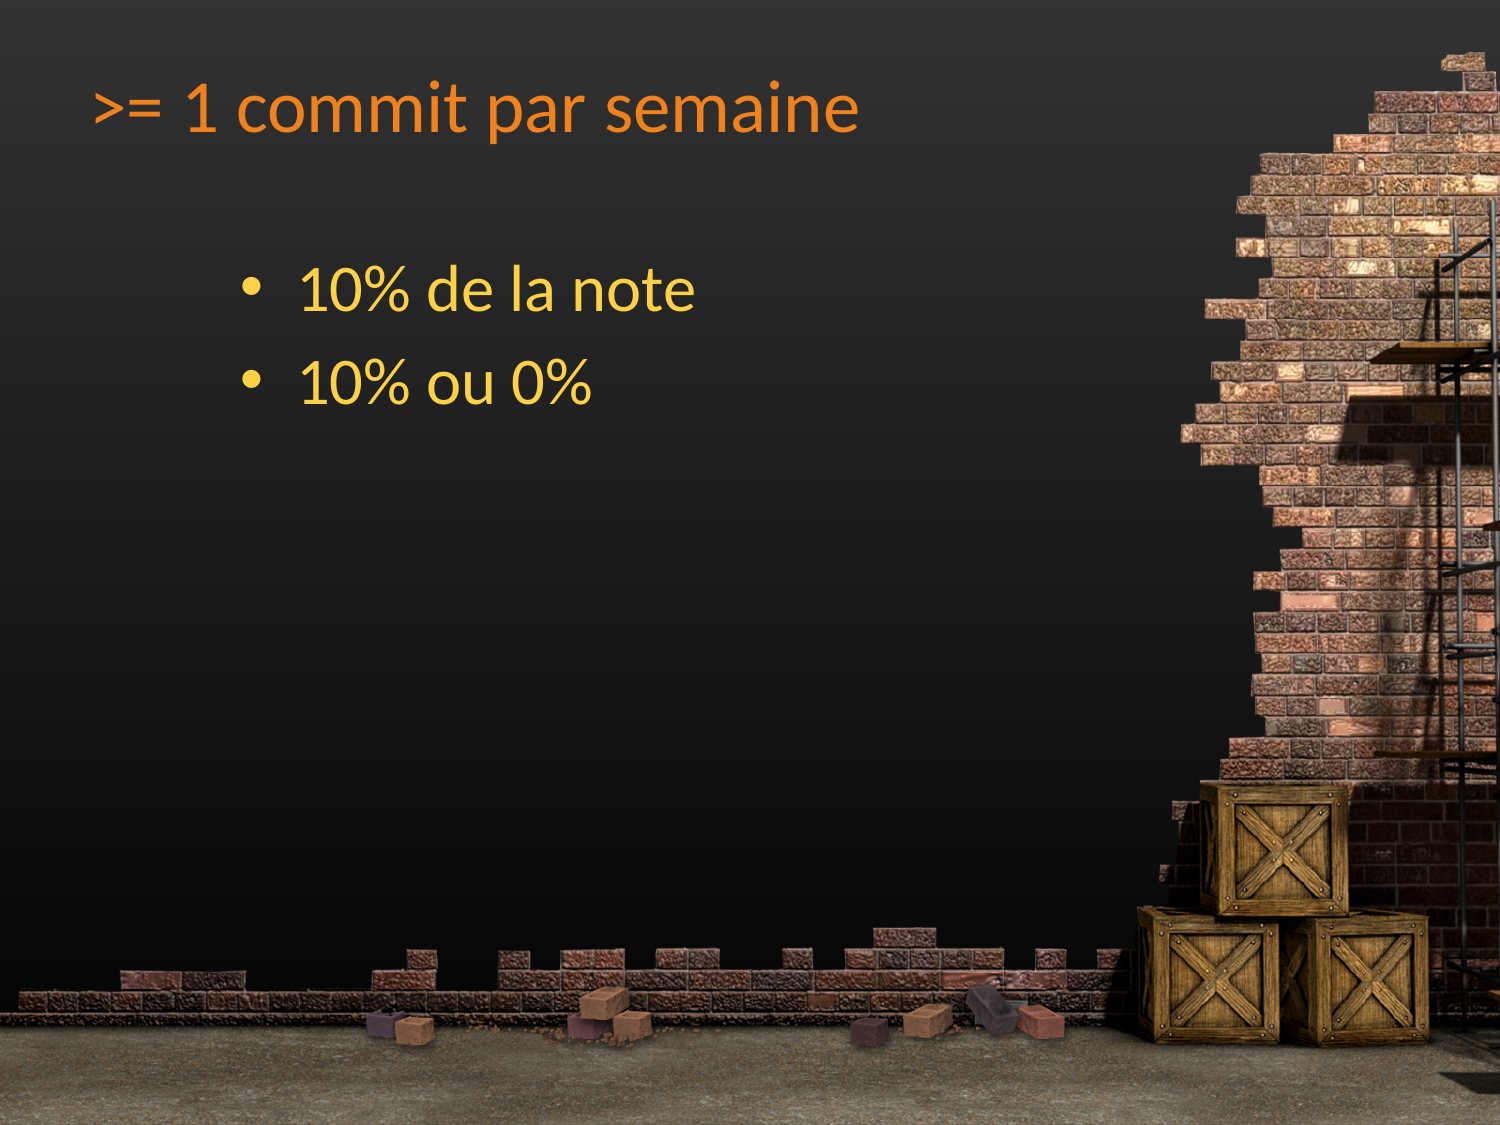

>= 1 commit par semaine
10% de la note
10% ou 0%